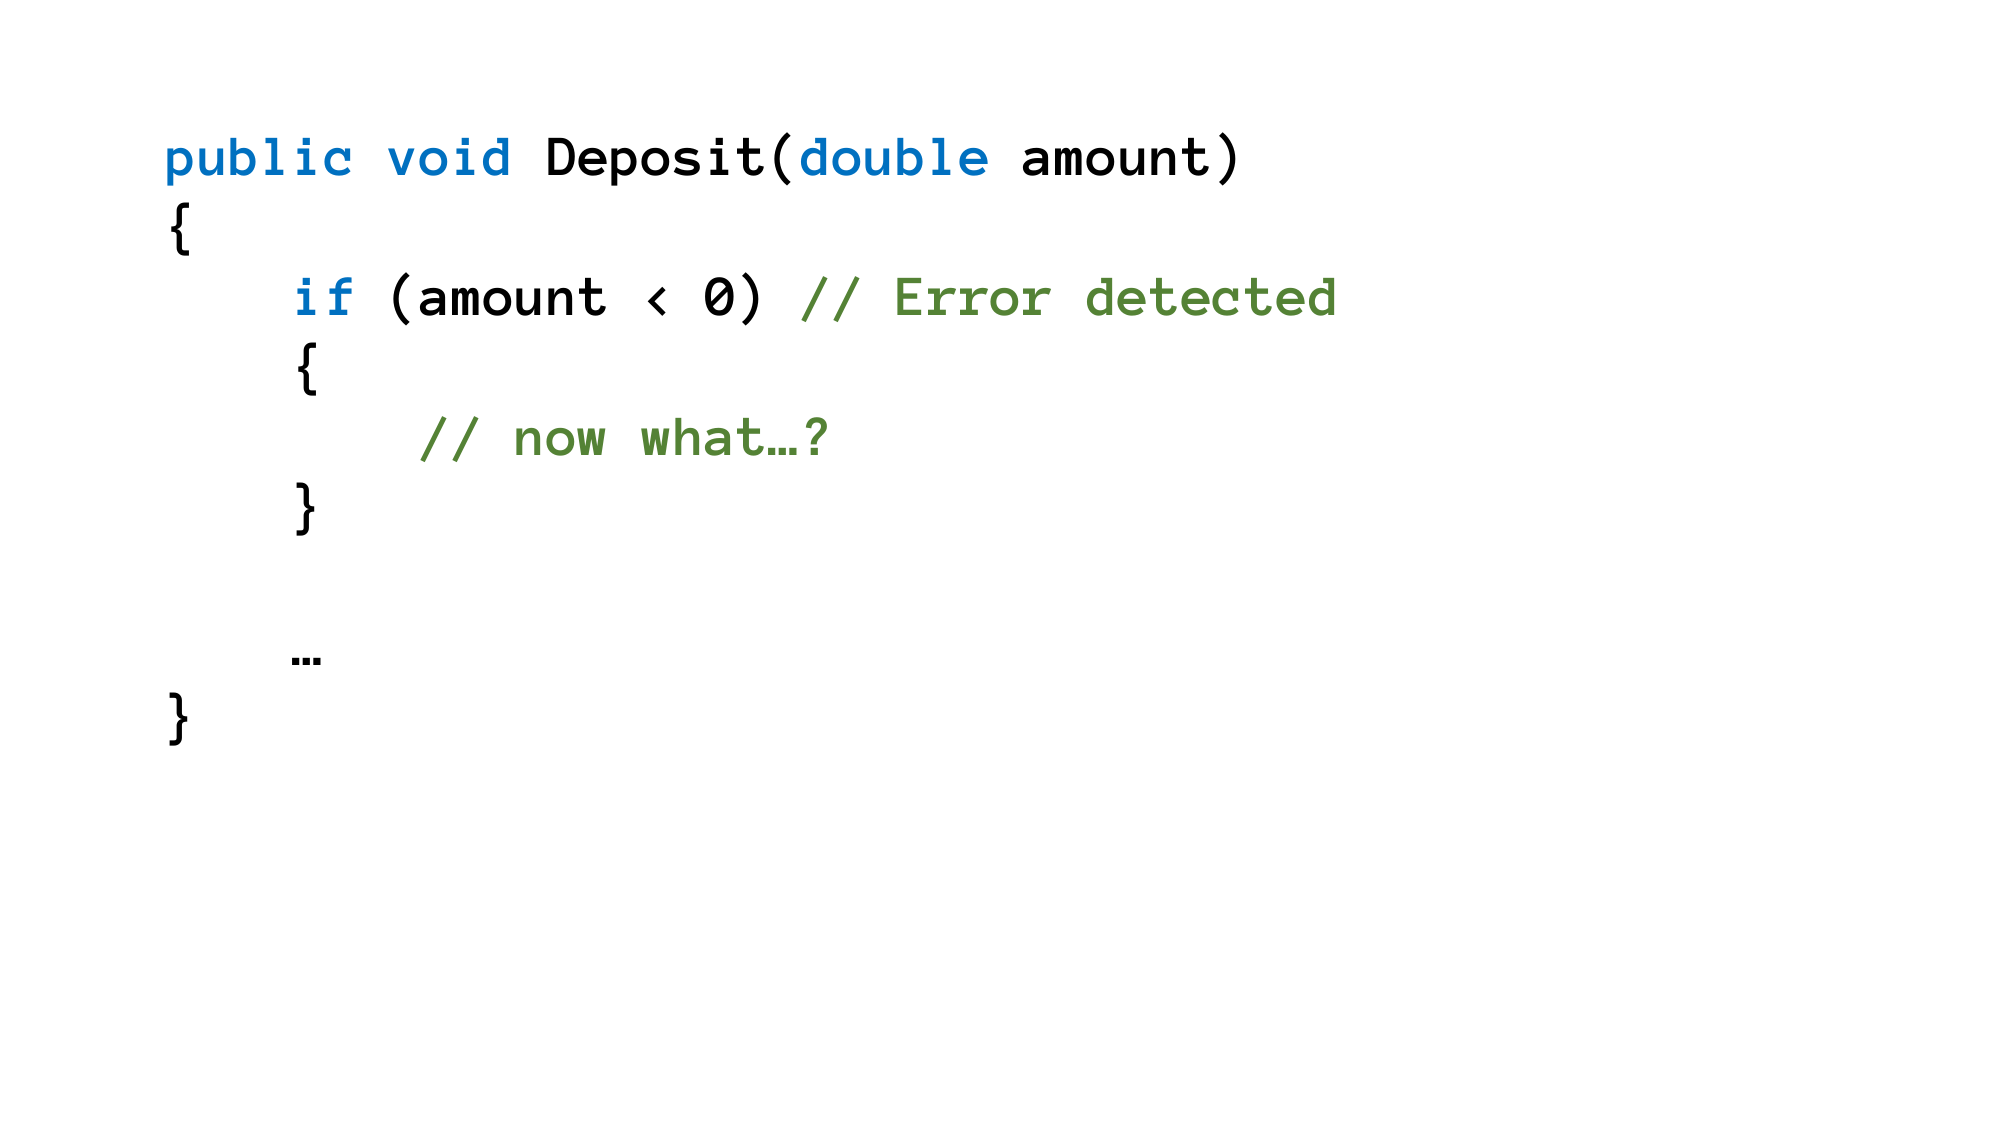

public void Deposit(double amount)
{
    if (amount < 0) // Error detected
    {
        // now what…?
    }

    …
}